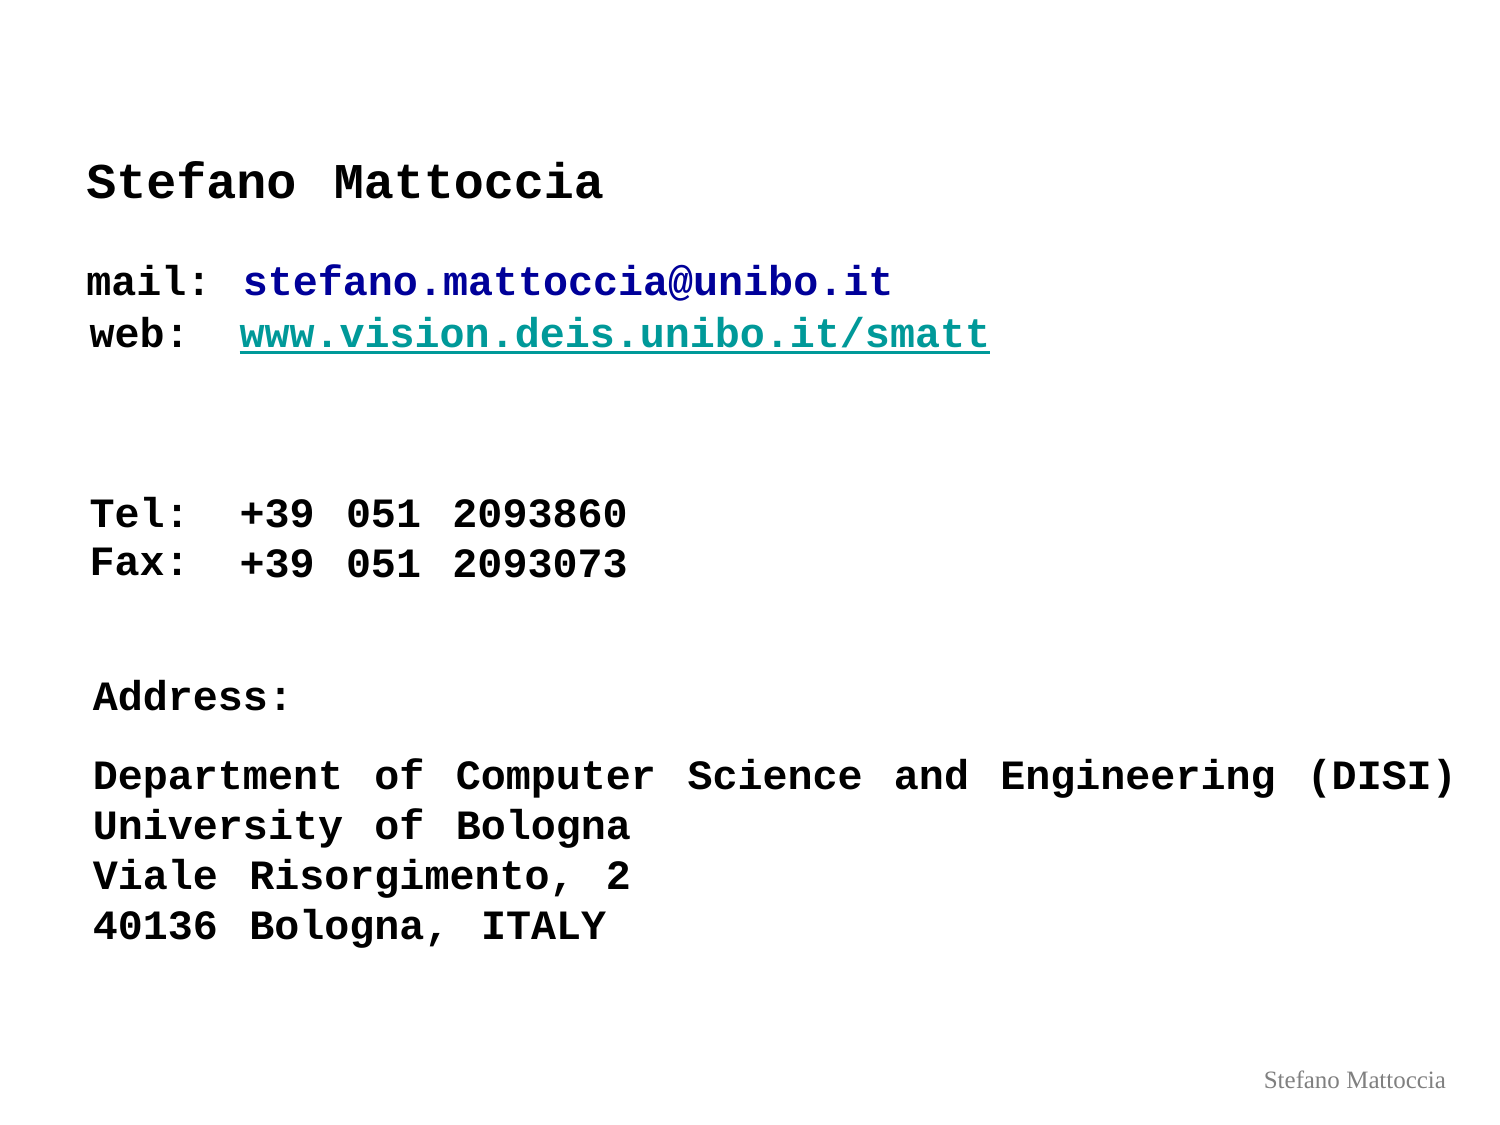

Stefano   Mattoccia

mail:   stefano.mattoccia@unibo.it
web:

Tel:
Fax:
www.vision.deis.unibo.it/smatt

+39   051   2093860
+39   051   2093073
Address:

Department   of   Computer   Science   and   Engineering   (DISI)
University   of   Bologna
Viale   Risorgimento,   2
40136   Bologna,   ITALY

	Stefano Mattoccia